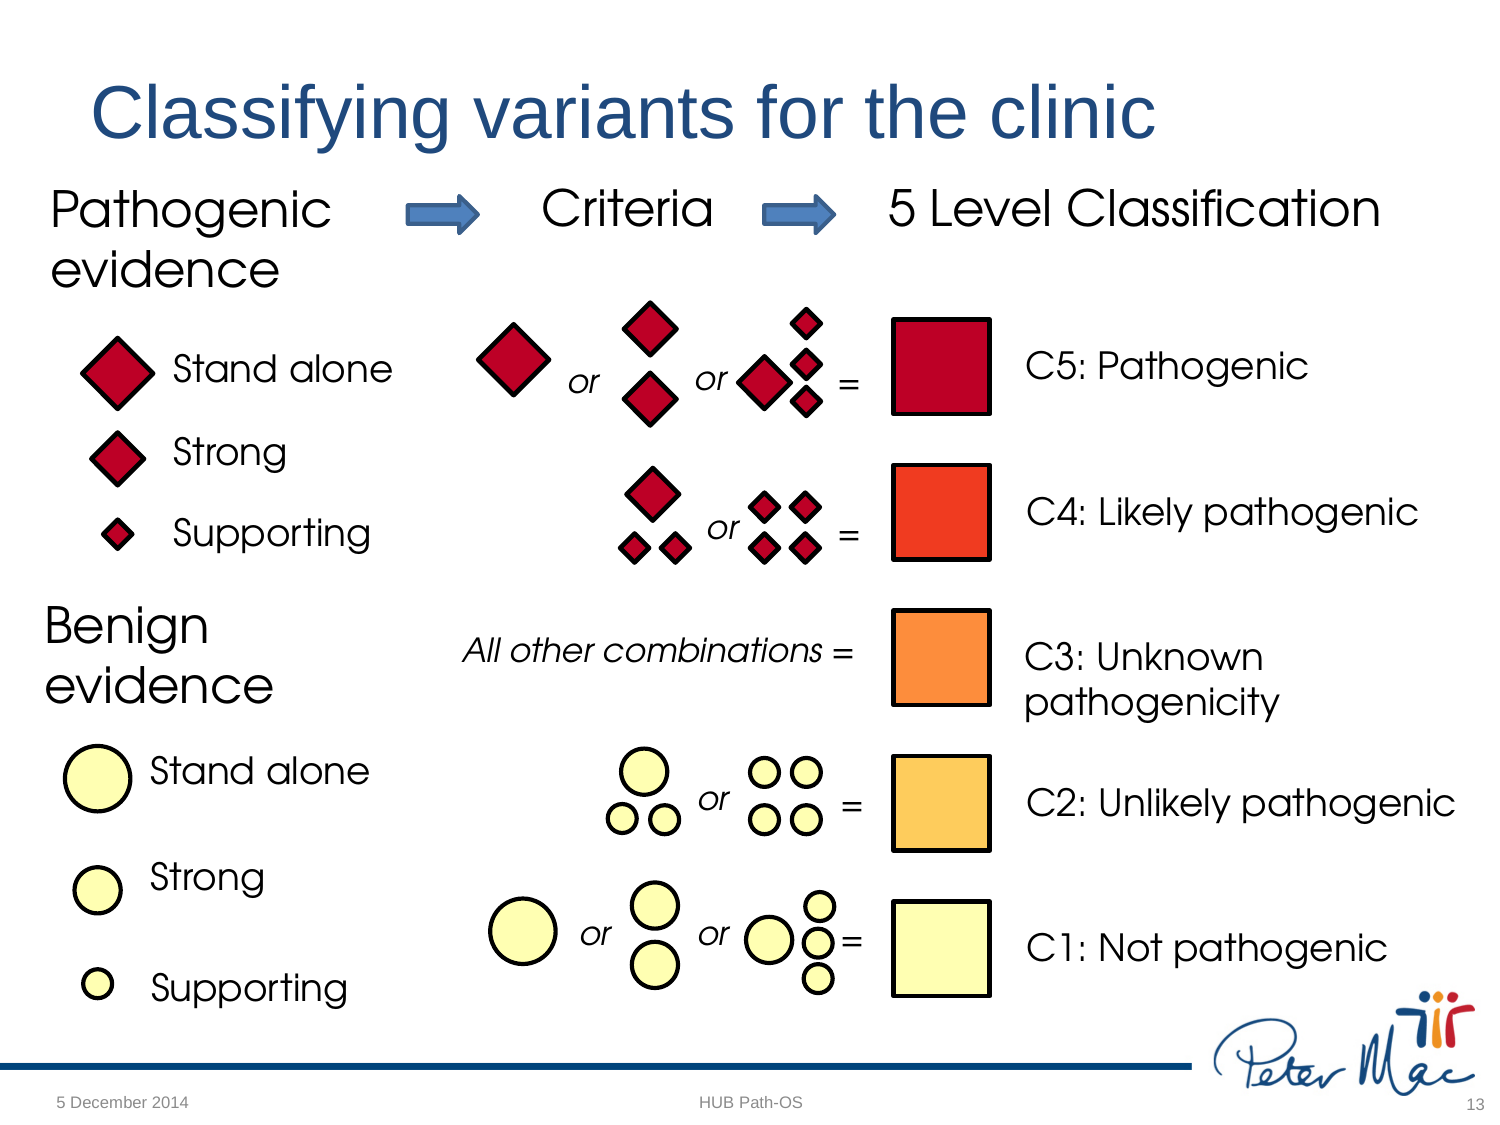

# Classifying variants for the clinic
Criteria
5 Level Classification
Pathogenic evidence

C5: Pathogenic

Stand alone
or

or
=

Strong

C4: Likely pathogenic

or
Supporting
=

Benign
evidence

All other combinations =
C3: Unknown pathogenicity
Stand alone

or
C2: Unlikely pathogenic
=

Strong

or
or
=

C1: Not pathogenic

Supporting

5 December 2014
HUB Path-OS
13